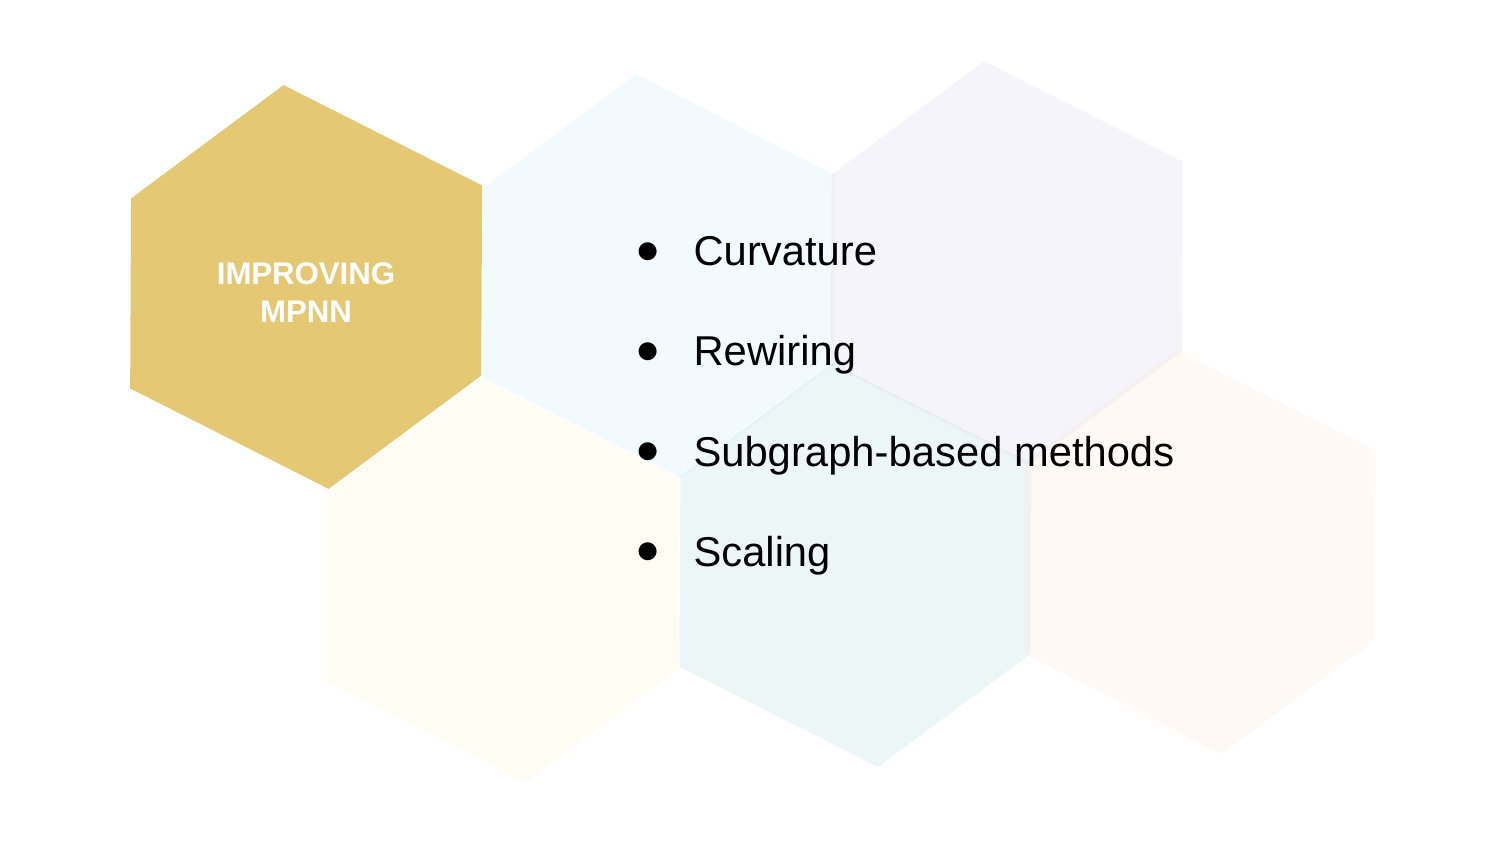

Curvature

Rewiring

Subgraph-based methods

Scaling

IMPROVING
MPNN